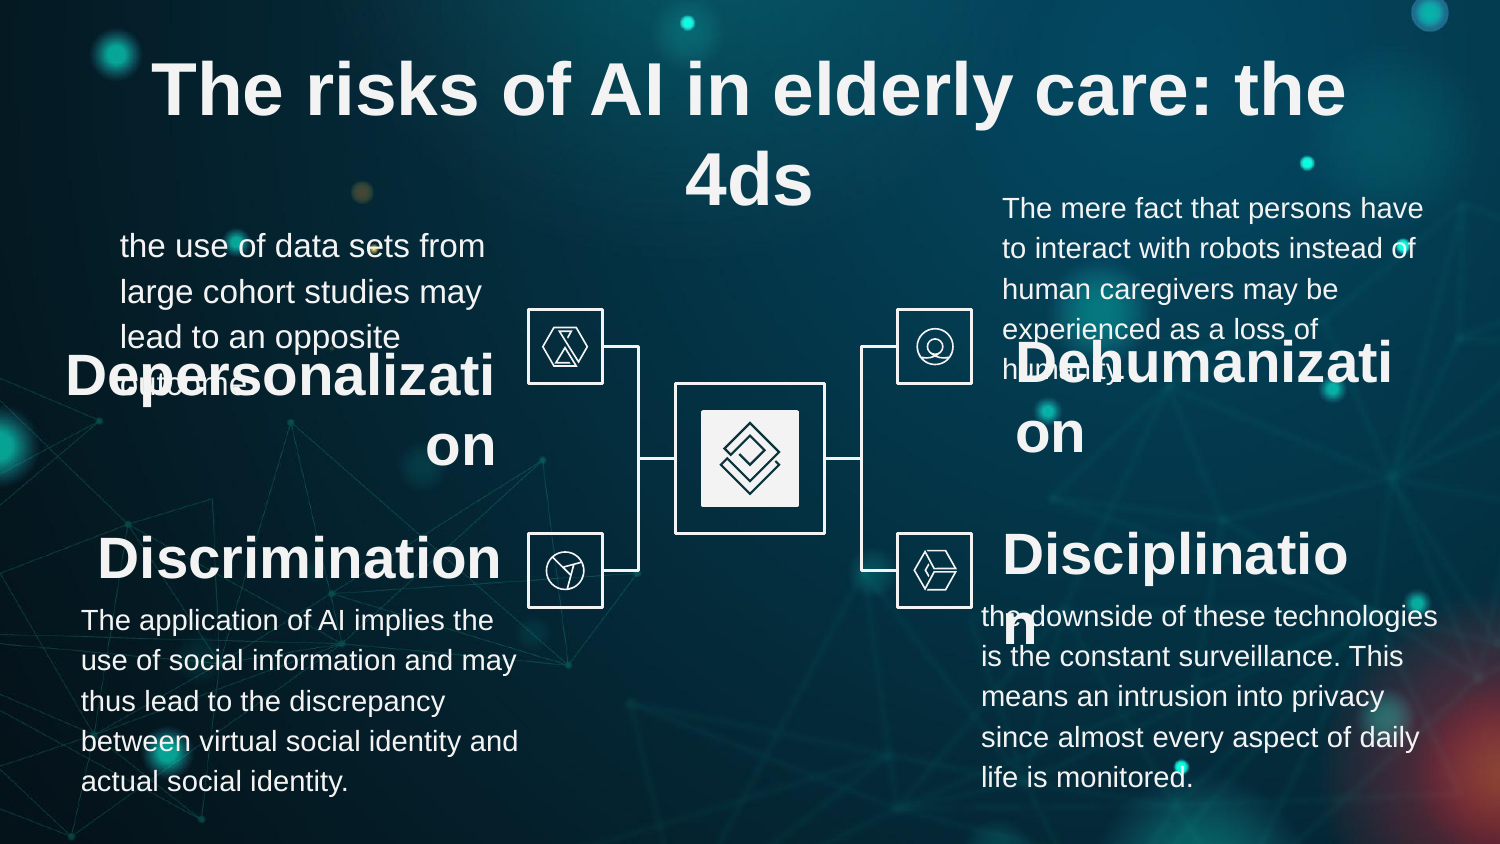

# The risks of AI in elderly care: the 4ds
The mere fact that persons have to interact with robots instead of human caregivers may be experienced as a loss of humanity.
the use of data sets from large cohort studies may lead to an opposite outcome.

Dehumanization
Depersonalization

Disciplination
Discrimination

the downside of these technologies is the constant surveillance. This means an intrusion into privacy since almost every aspect of daily life is monitored.
The application of AI implies the use of social information and may thus lead to the discrepancy between virtual social identity and actual social identity.